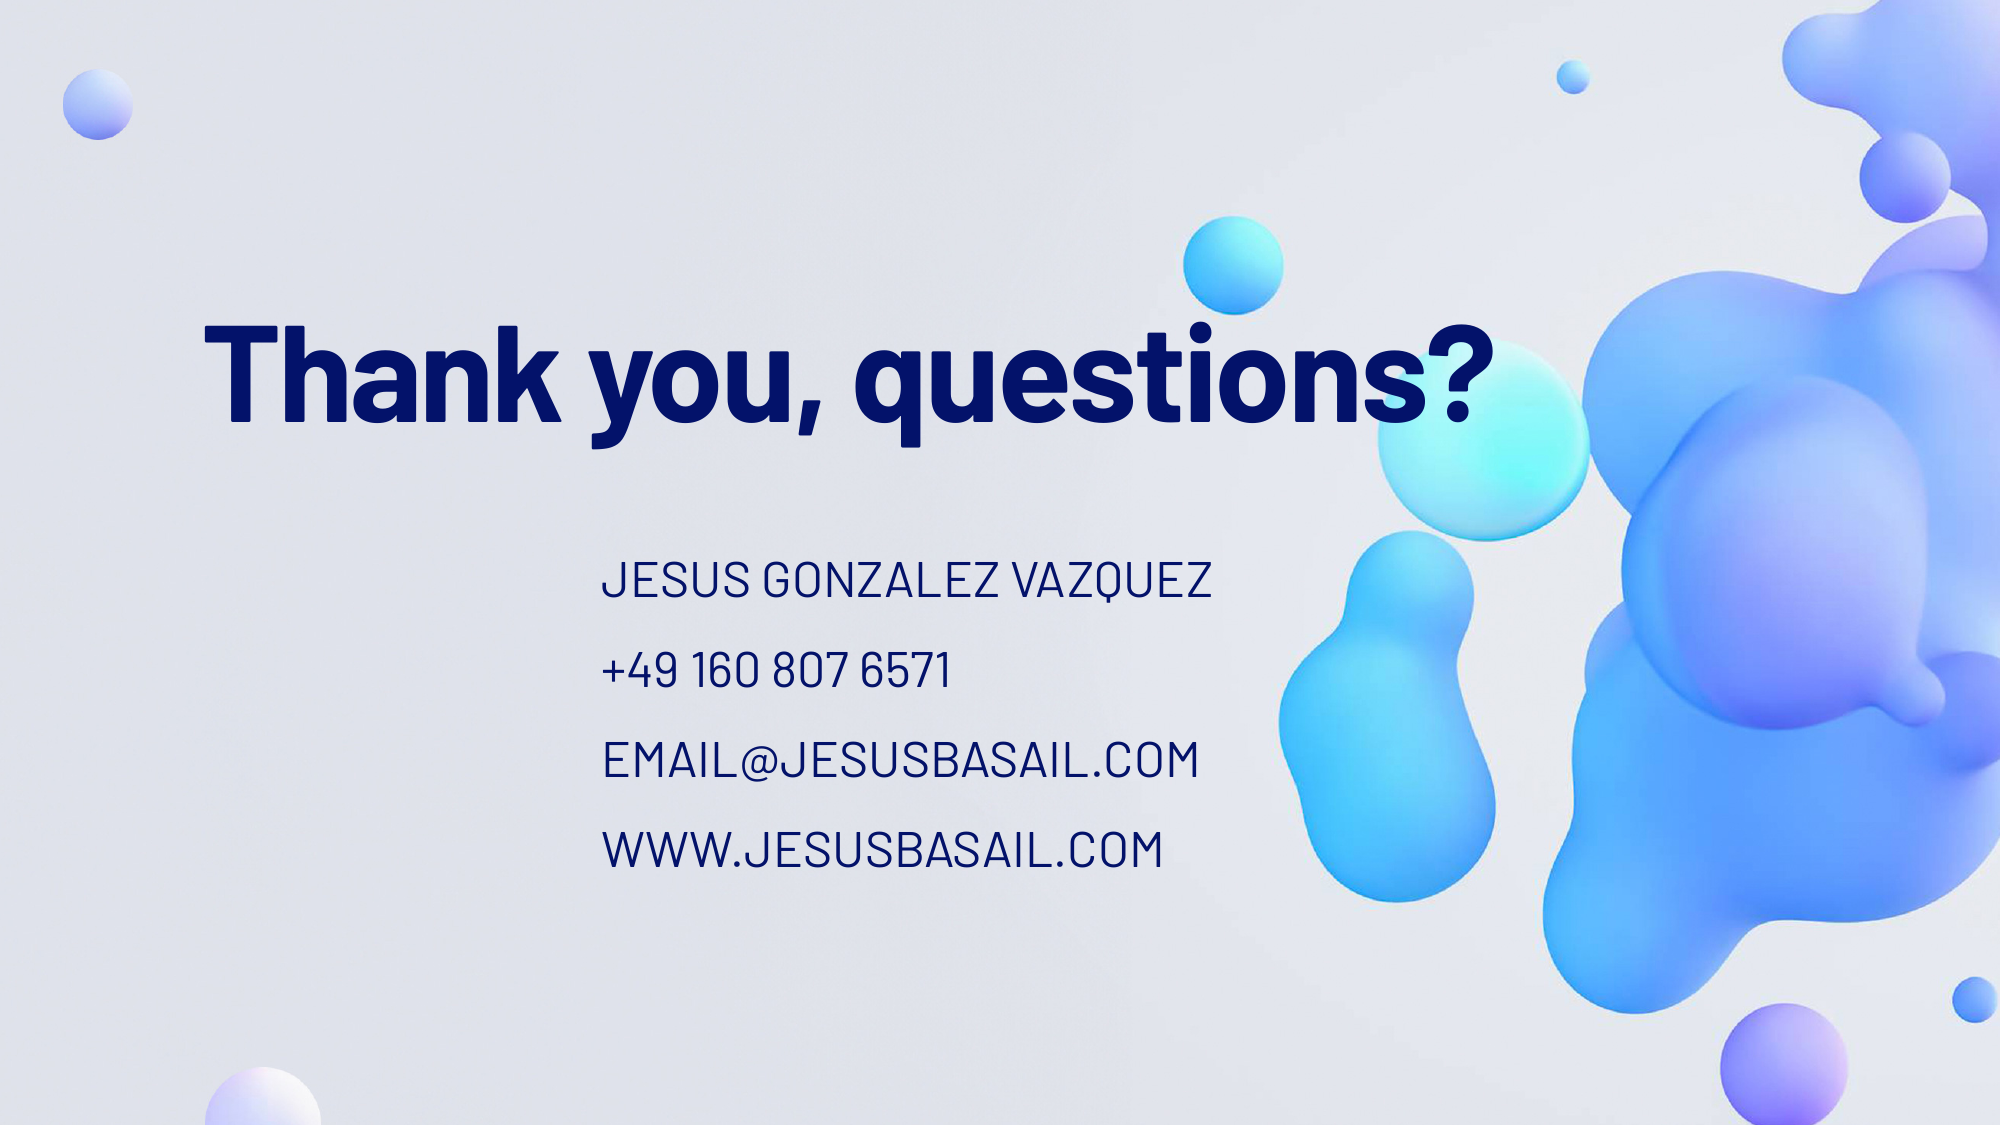

# Thank you, questions?
Jesus gonzalez vazquez
+49 160 807 6571
email@jesusbasail.COM
WWW.jesusbasail.COM